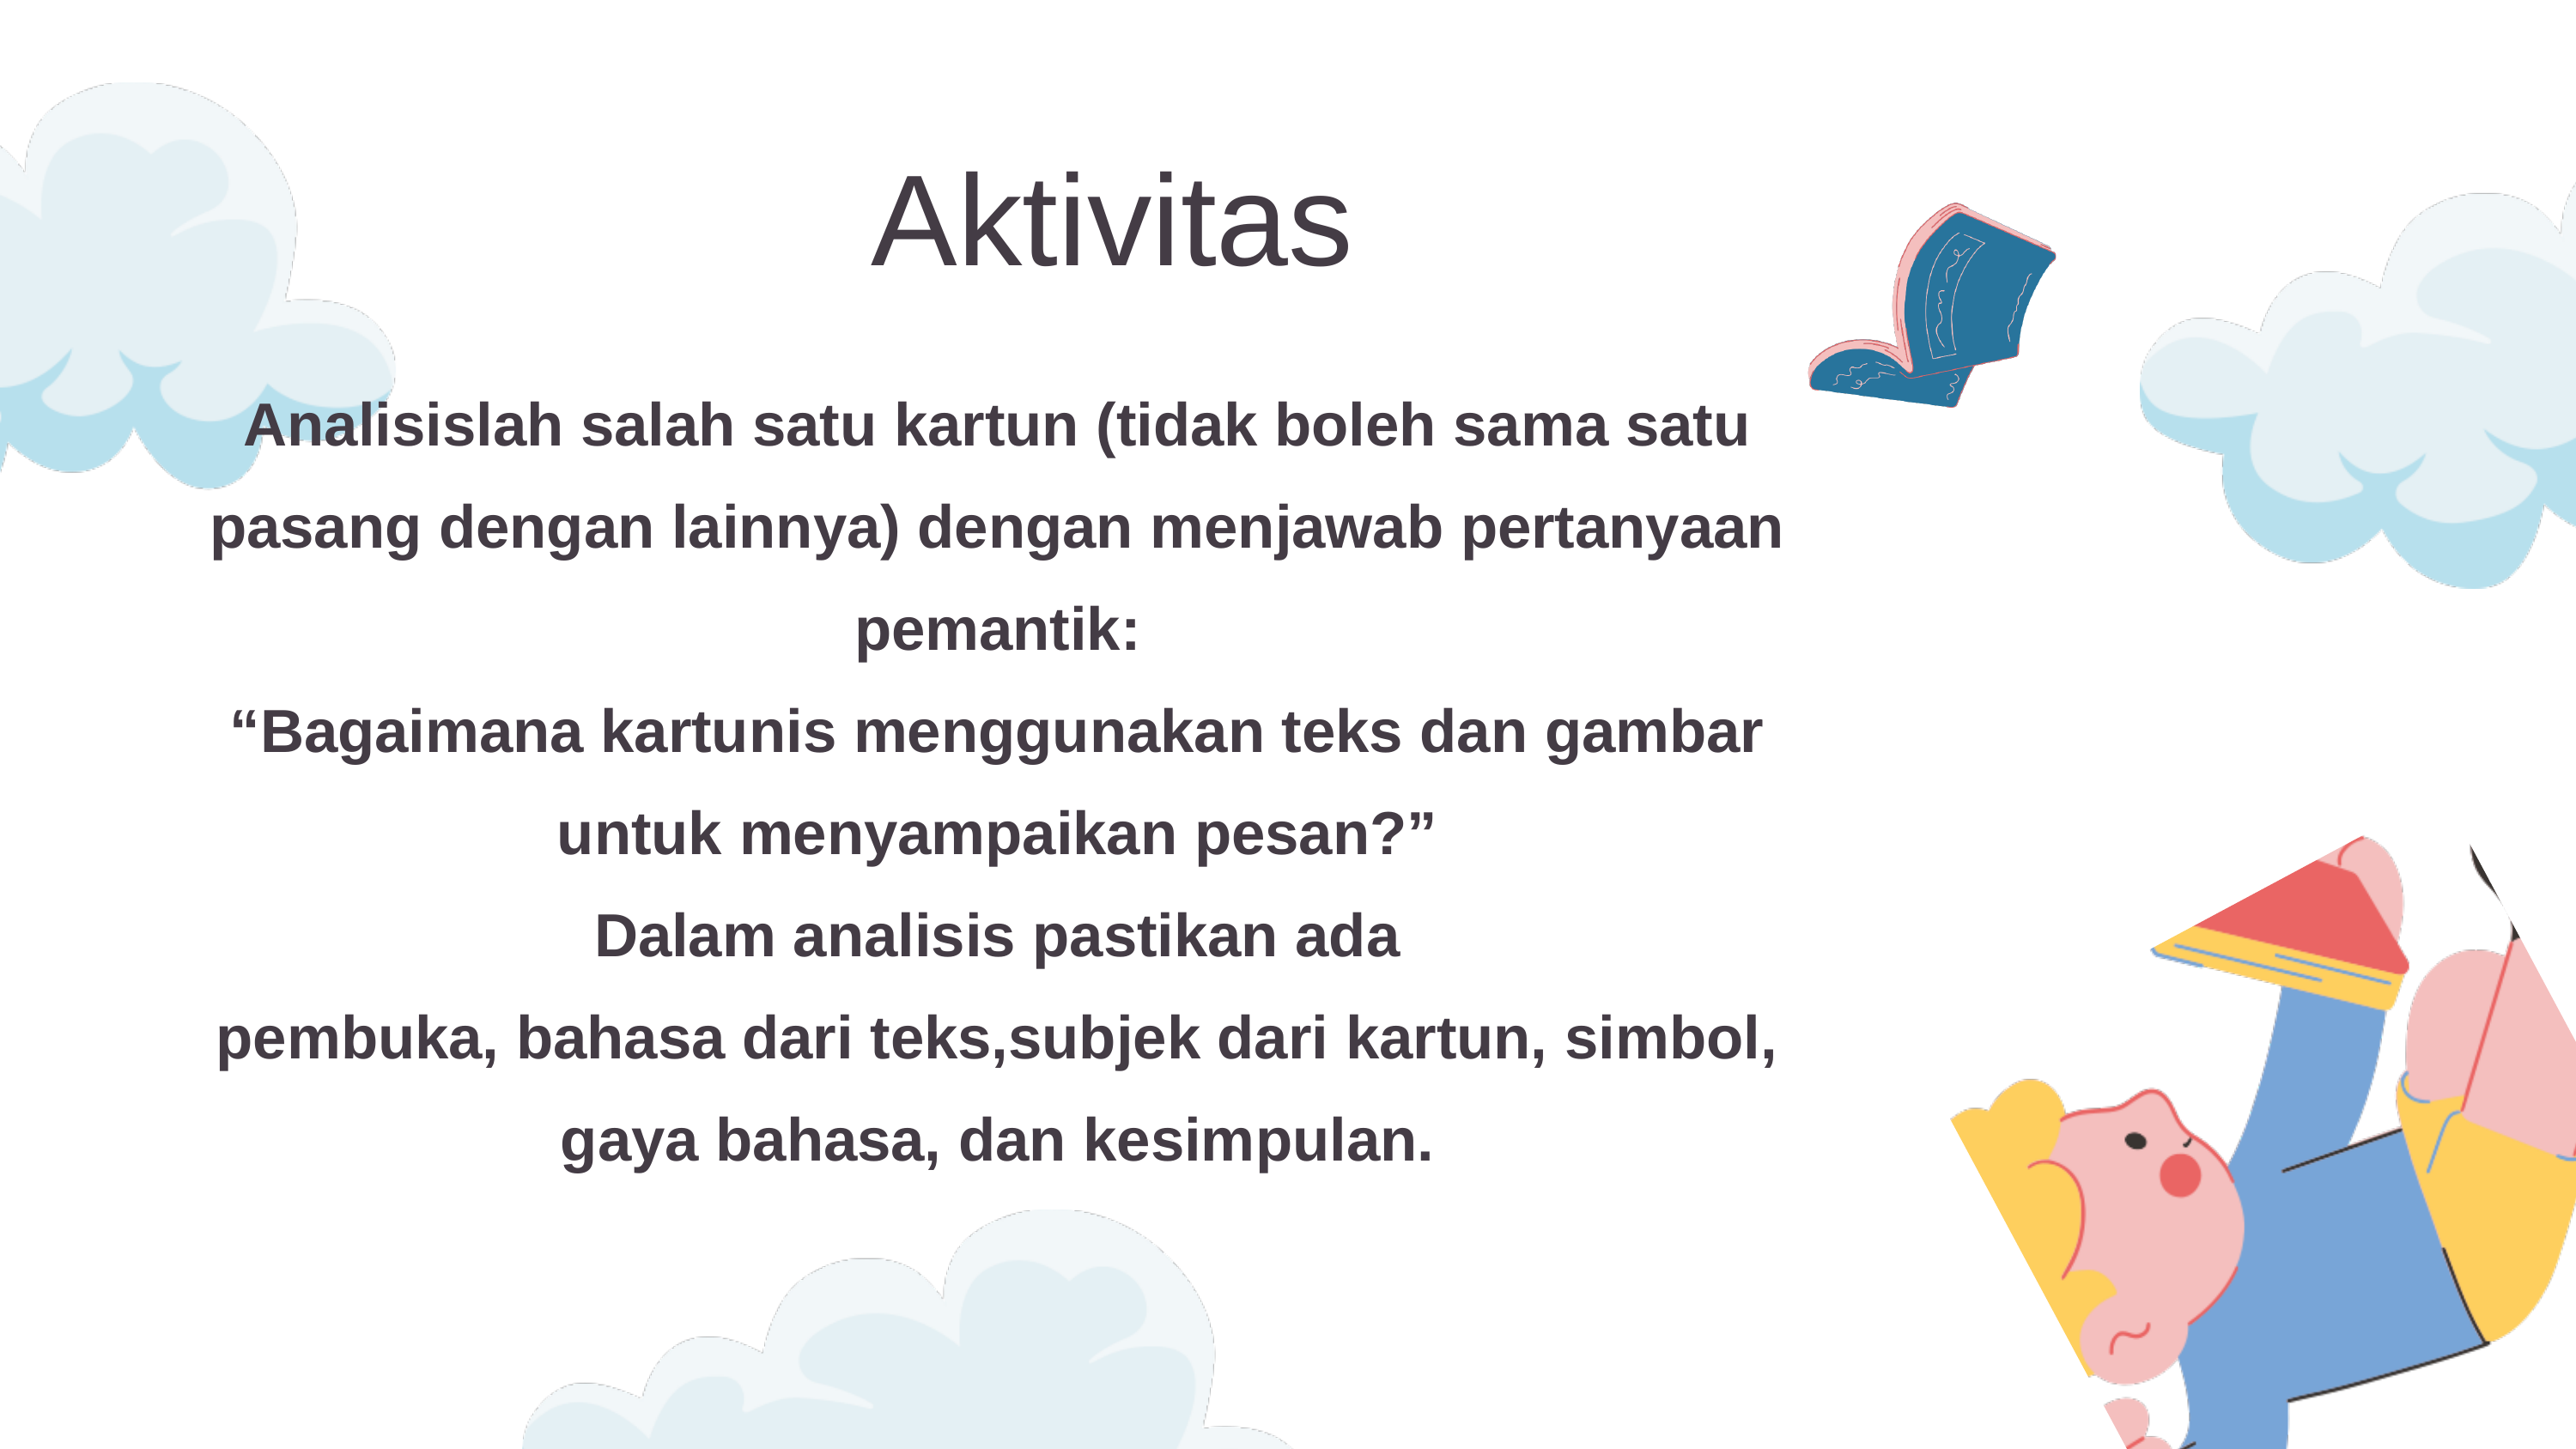

Aktivitas

Analisislah salah satu kartun (tidak boleh sama satu pasang dengan lainnya) dengan menjawab pertanyaan pemantik:
“Bagaimana kartunis menggunakan teks dan gambar untuk menyampaikan pesan?”
Dalam analisis pastikan ada
pembuka, bahasa dari teks,subjek dari kartun, simbol, gaya bahasa, dan kesimpulan.